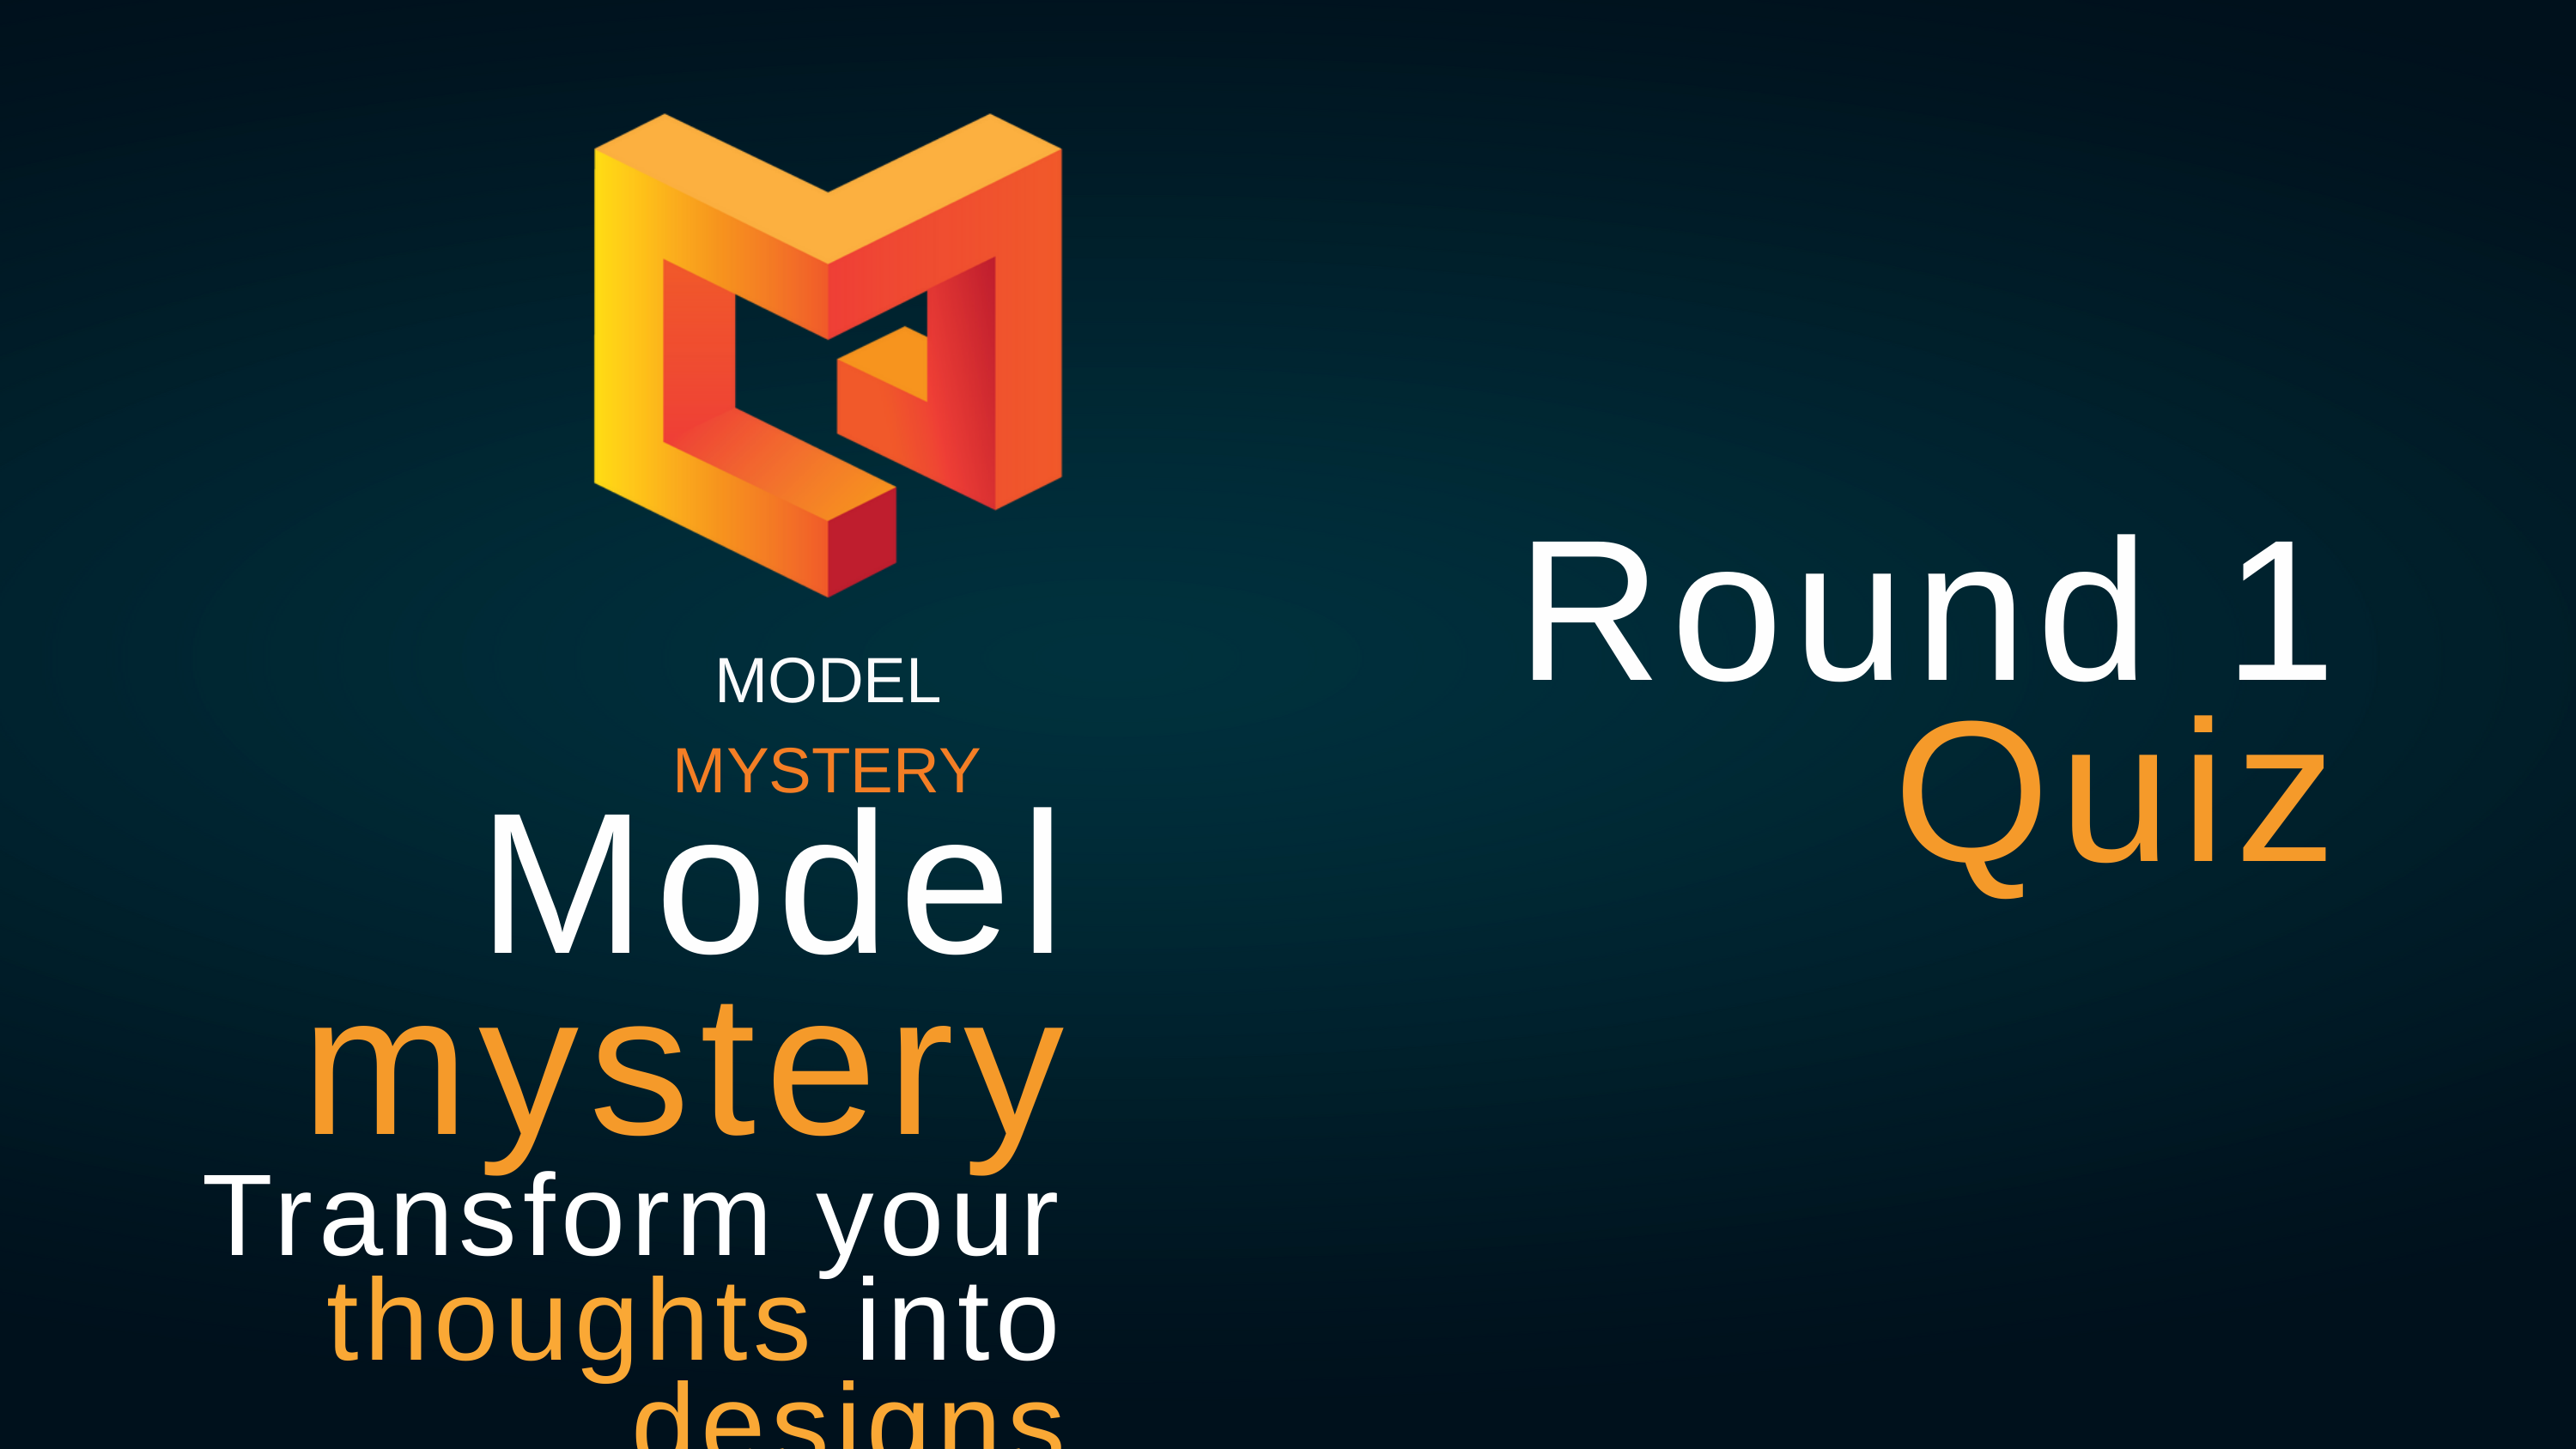

MODEL MYSTERY
Round 1
Quiz
Model
mystery
Transform your thoughts into designs